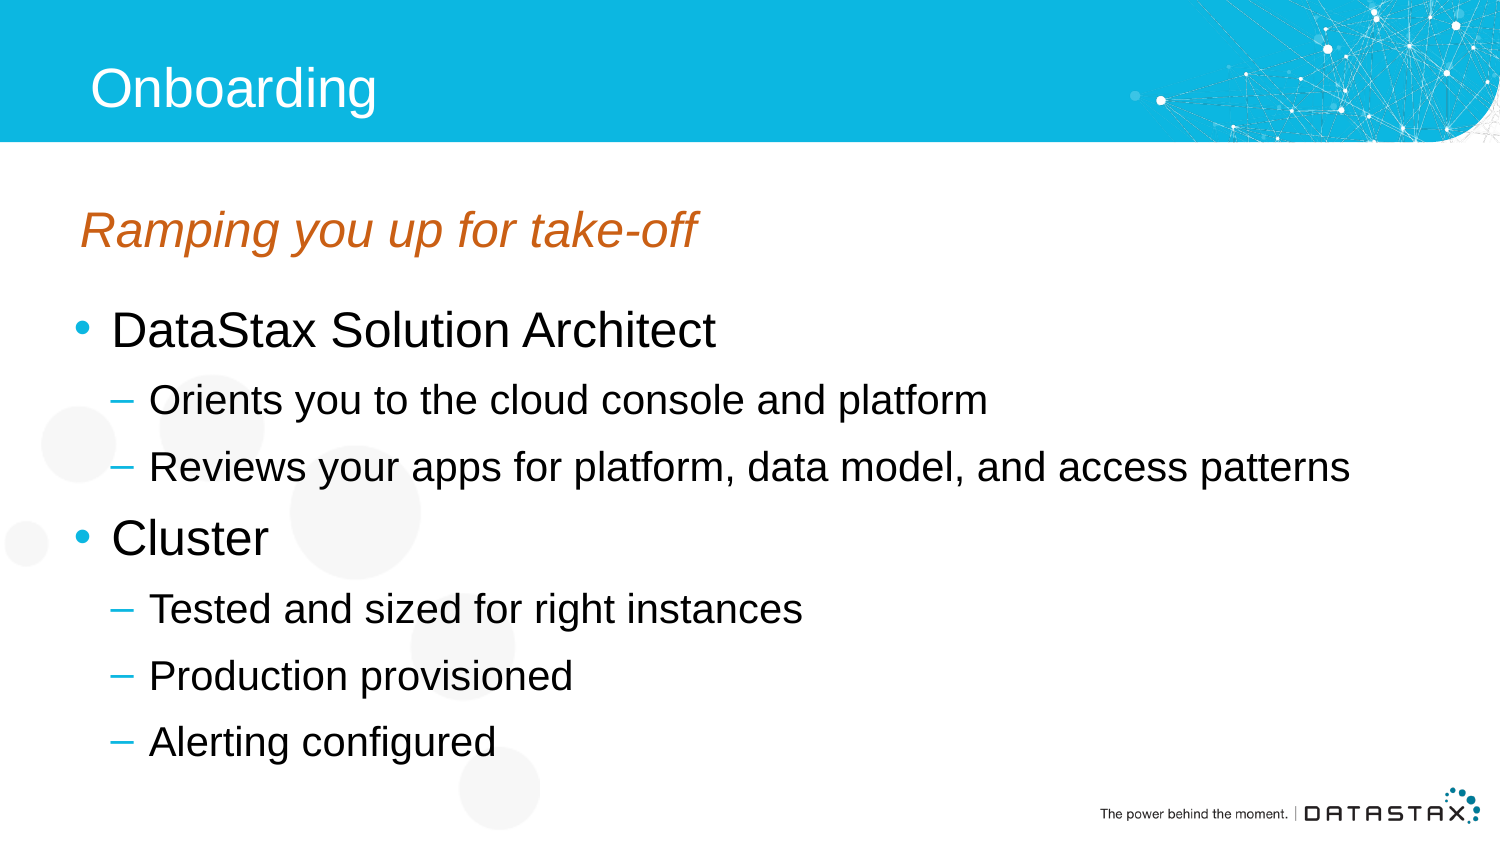

# Onboarding
Ramping you up for take-off
DataStax Solution Architect
Orients you to the cloud console and platform
Reviews your apps for platform, data model, and access patterns
Cluster
Tested and sized for right instances
Production provisioned
Alerting configured